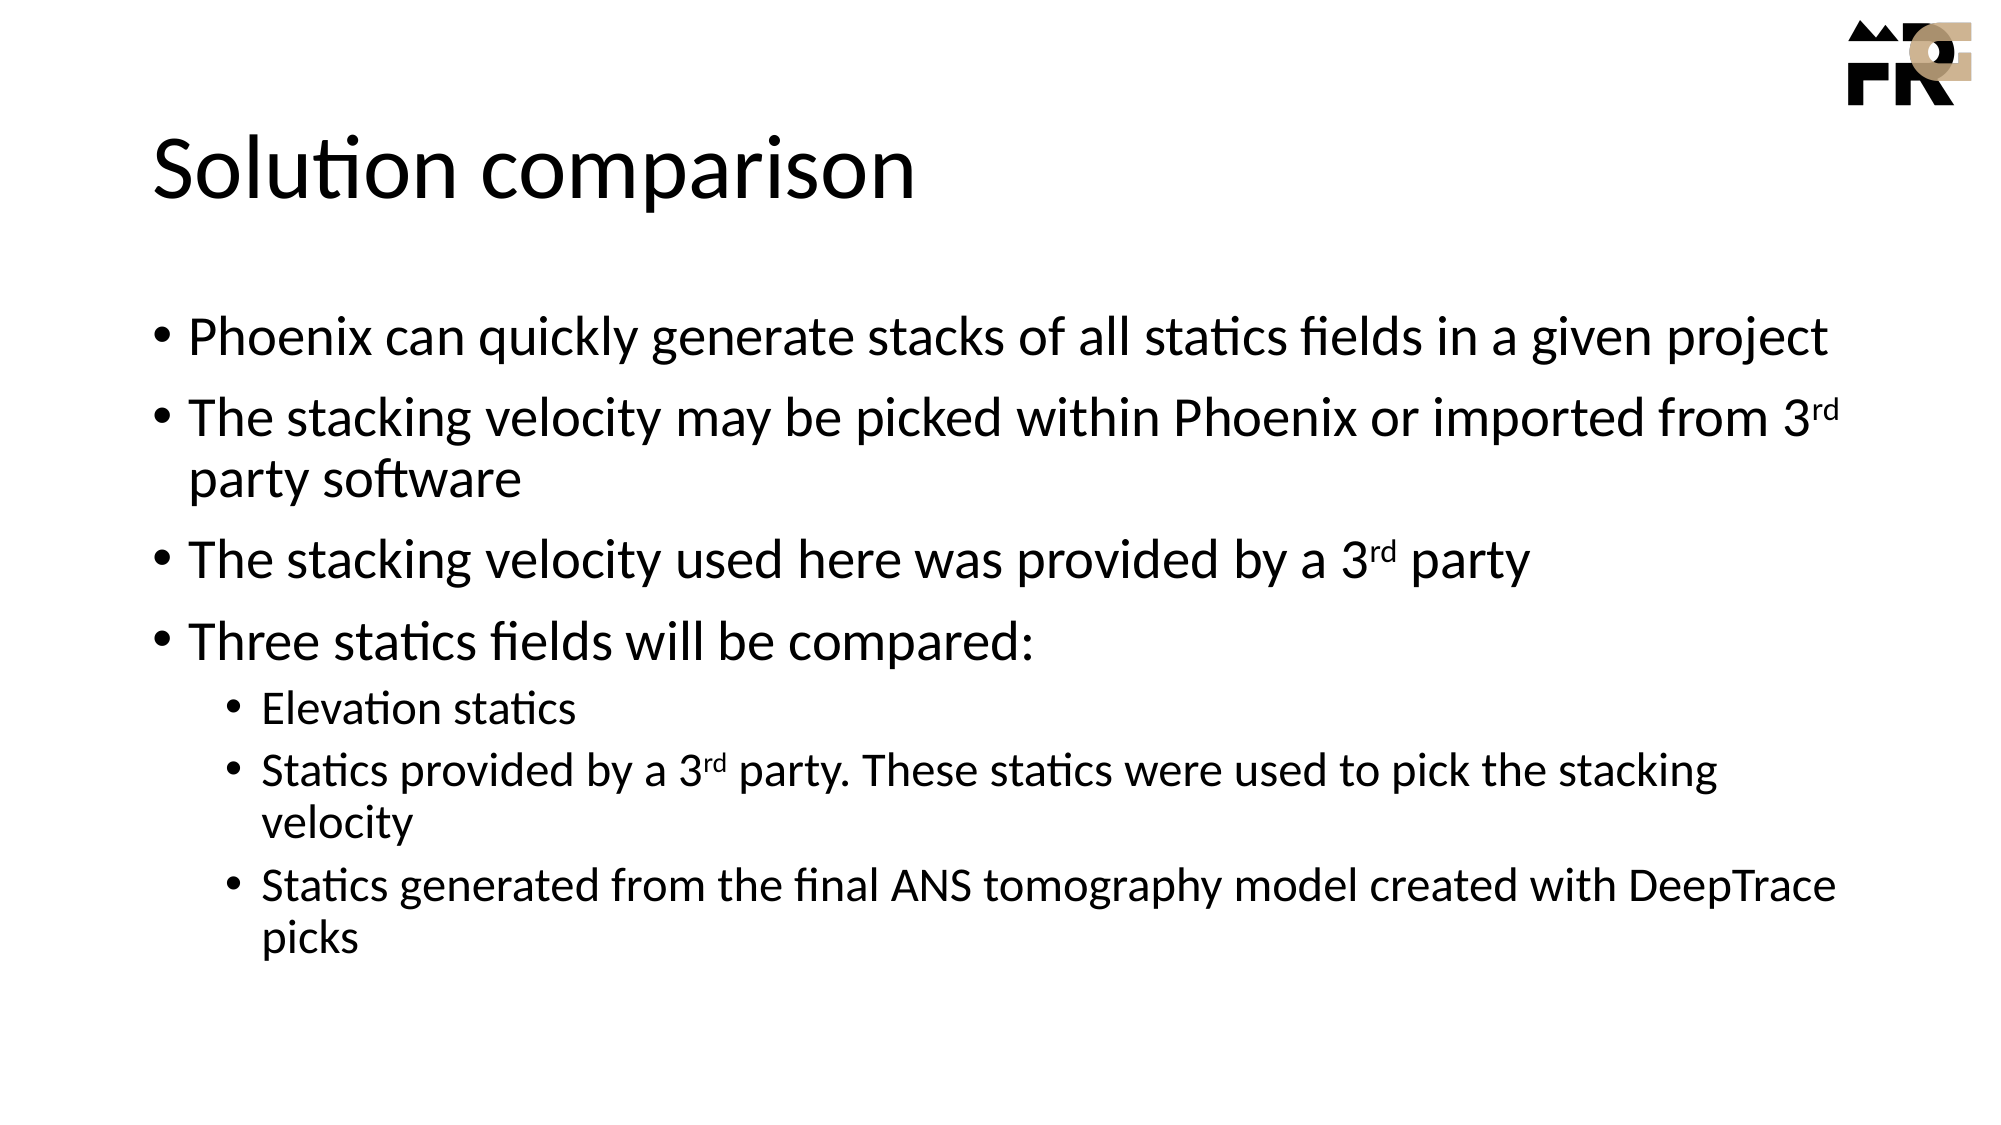

# Solution comparison
Phoenix can quickly generate stacks of all statics fields in a given project
The stacking velocity may be picked within Phoenix or imported from 3rd party software
The stacking velocity used here was provided by a 3rd party
Three statics fields will be compared:
Elevation statics
Statics provided by a 3rd party. These statics were used to pick the stacking velocity
Statics generated from the final ANS tomography model created with DeepTrace picks